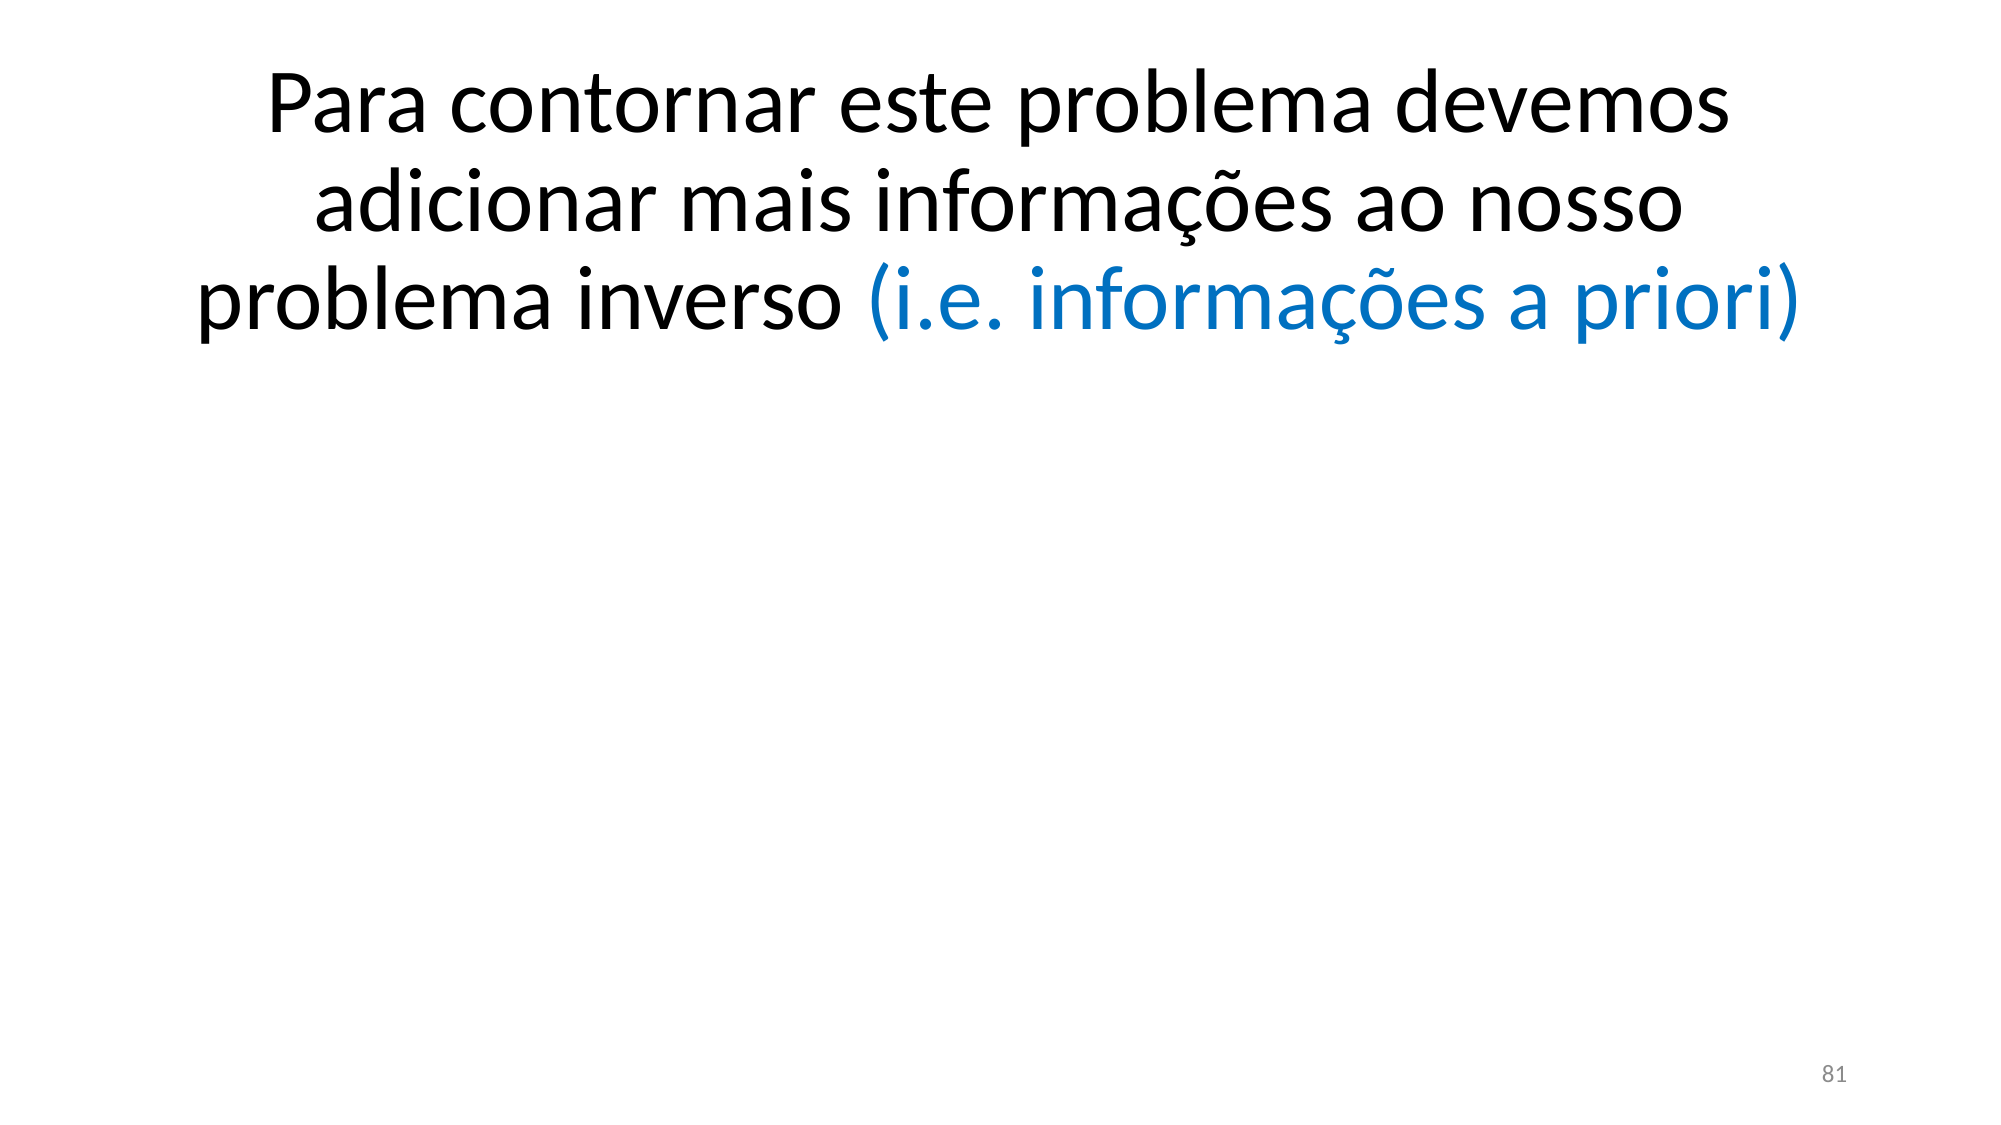

Para contornar este problema devemos adicionar mais informações ao nosso problema inverso (i.e. informações a priori)
81